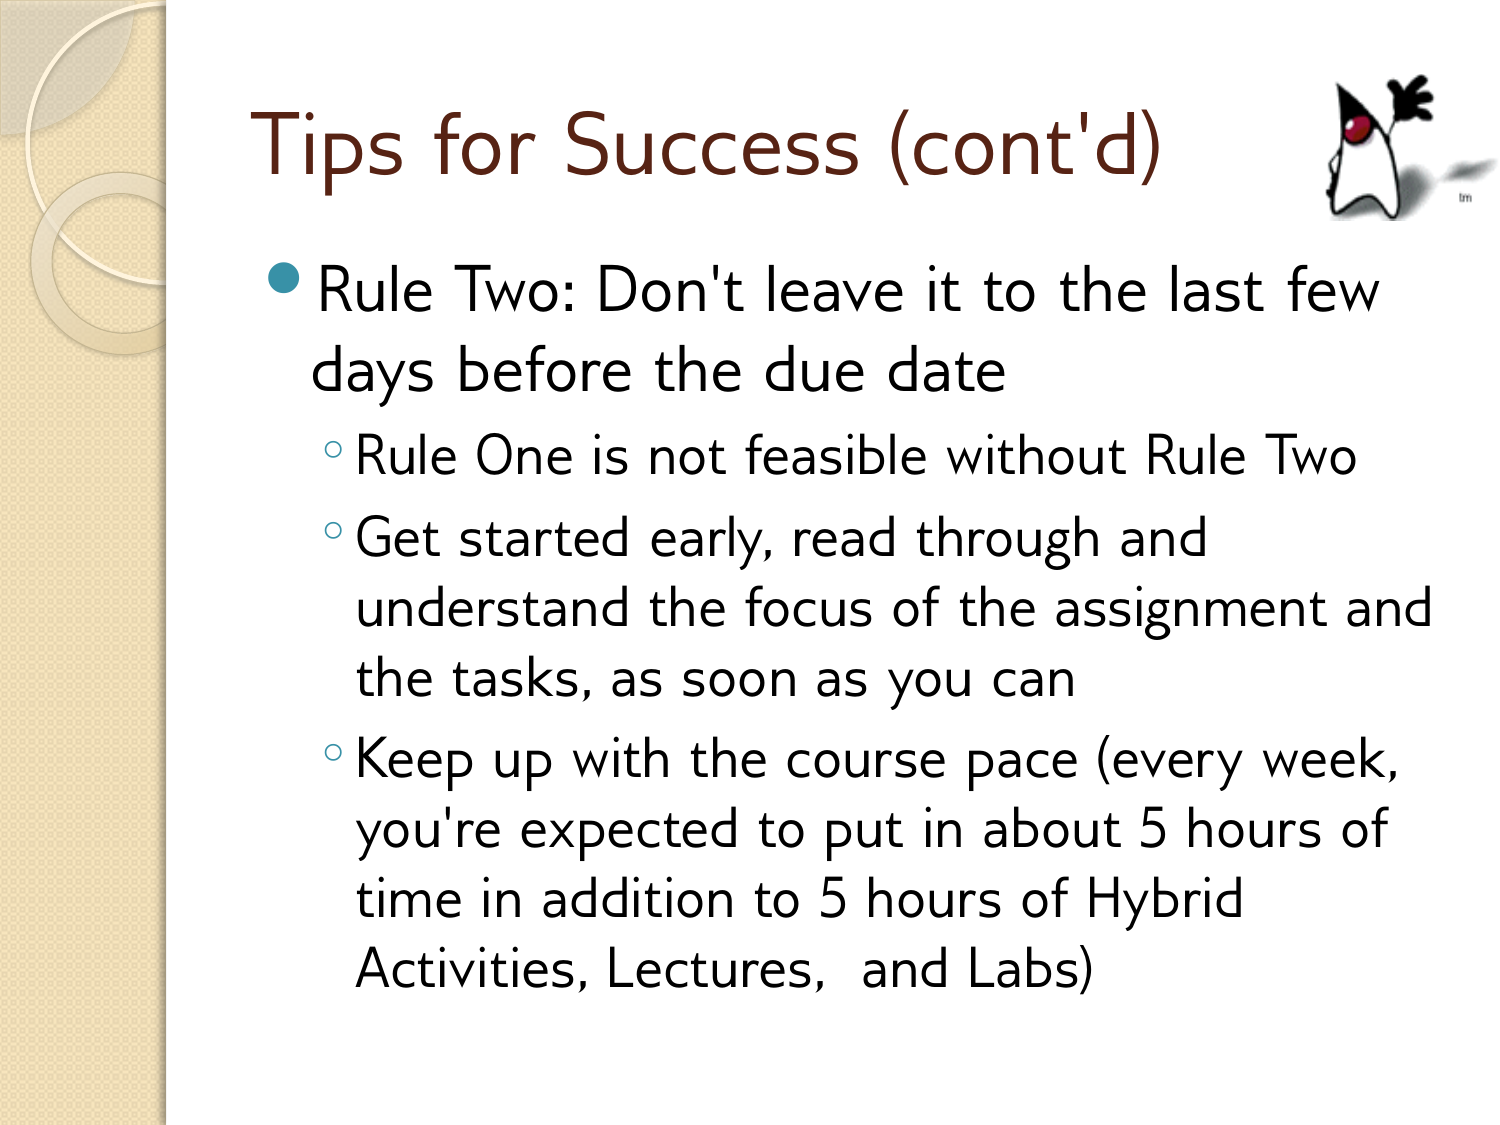

# Tips for Success (cont'd)
Rule Two: Don't leave it to the last few days before the due date
Rule One is not feasible without Rule Two
Get started early, read through and understand the focus of the assignment and the tasks, as soon as you can
Keep up with the course pace (every week, you're expected to put in about 5 hours of time in addition to 5 hours of Hybrid Activities, Lectures,  and Labs)